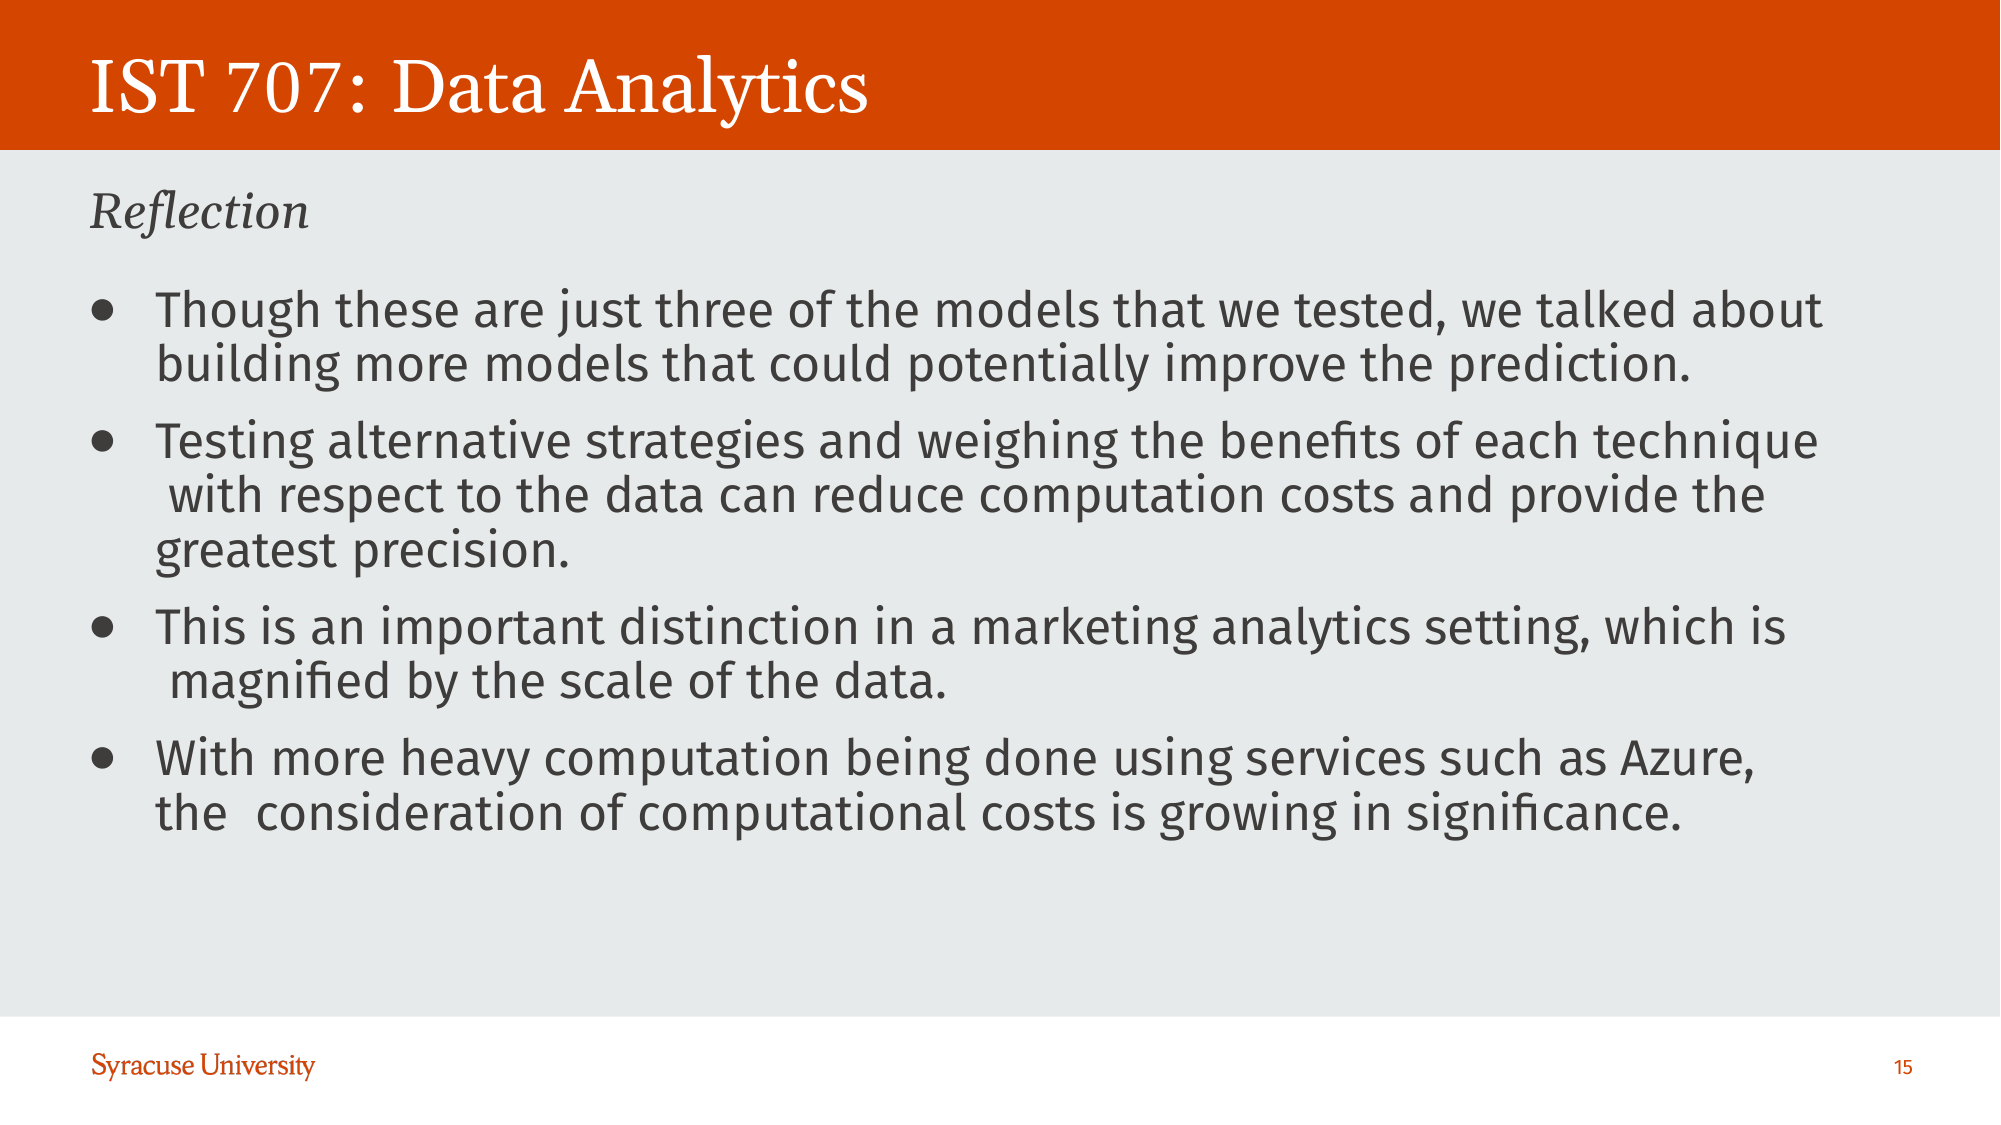

# IST 707: Data Analytics
Reflection
Though these are just three of the models that we tested, we talked about building more models that could potentially improve the prediction.
Testing alternative strategies and weighing the benefits of each technique  with respect to the data can reduce computation costs and provide the  greatest precision.
This is an important distinction in a marketing analytics setting, which is  magnified by the scale of the data.
With more heavy computation being done using services such as Azure, the  consideration of computational costs is growing in significance.
15